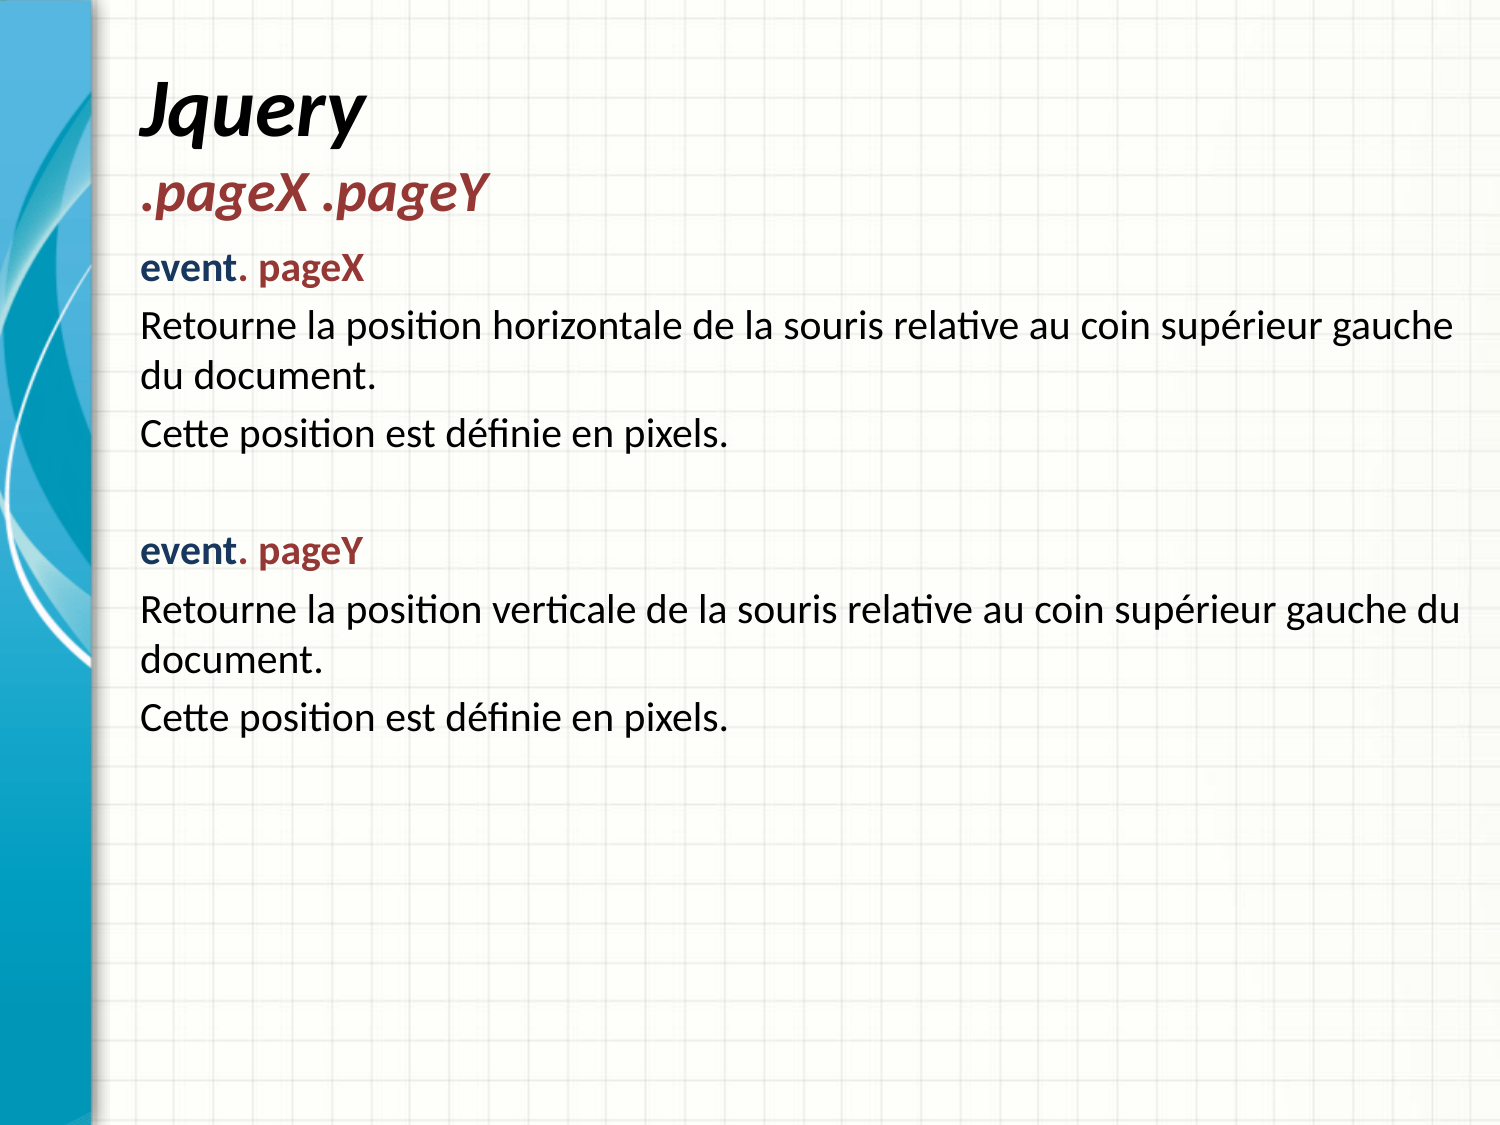

# Jquery .pageX .pageY
event. pageX
Retourne la position horizontale de la souris relative au coin supérieur gauche du document.
Cette position est définie en pixels.

event. pageY
Retourne la position verticale de la souris relative au coin supérieur gauche du document.
Cette position est définie en pixels.